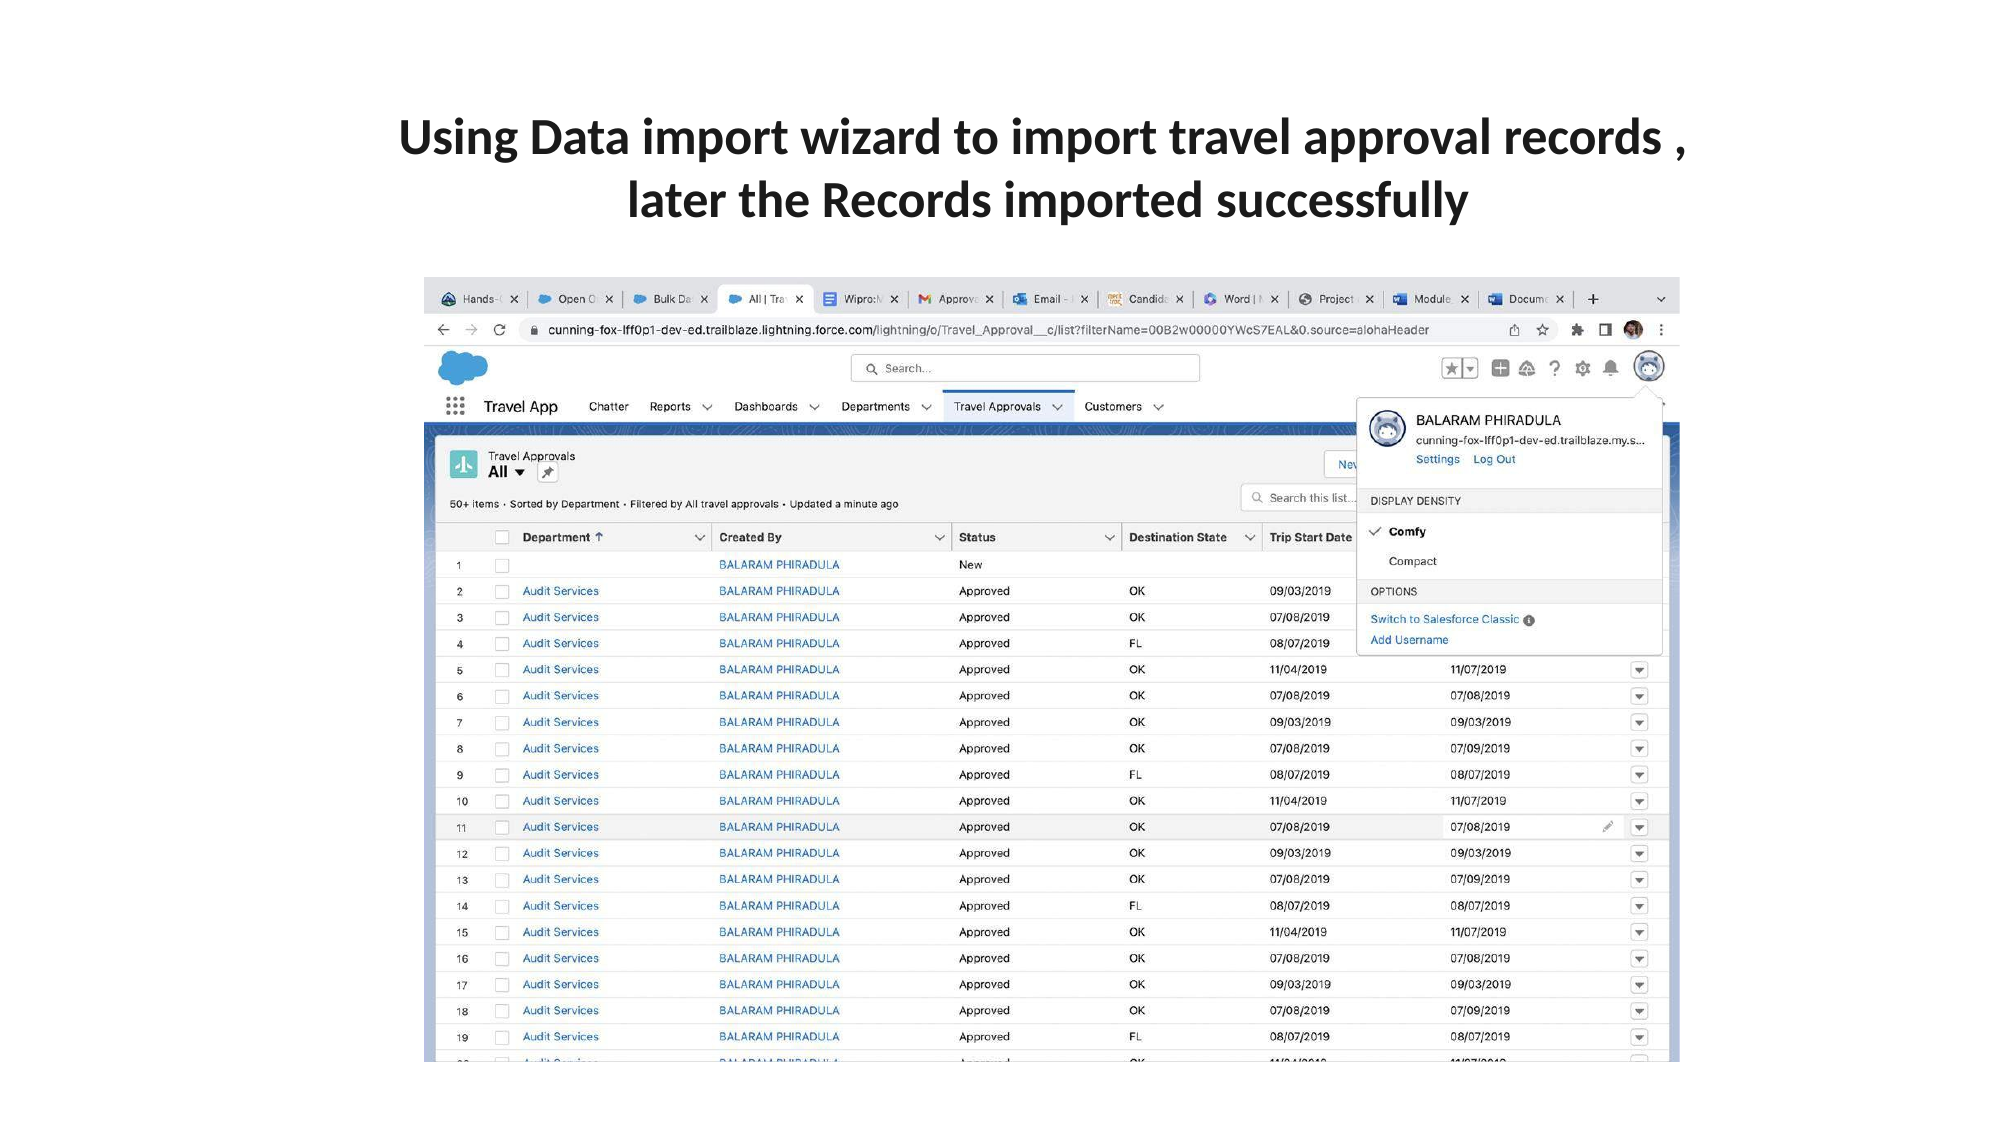

# Using Data import wizard to import travel approval records ,  later the Records imported successfully